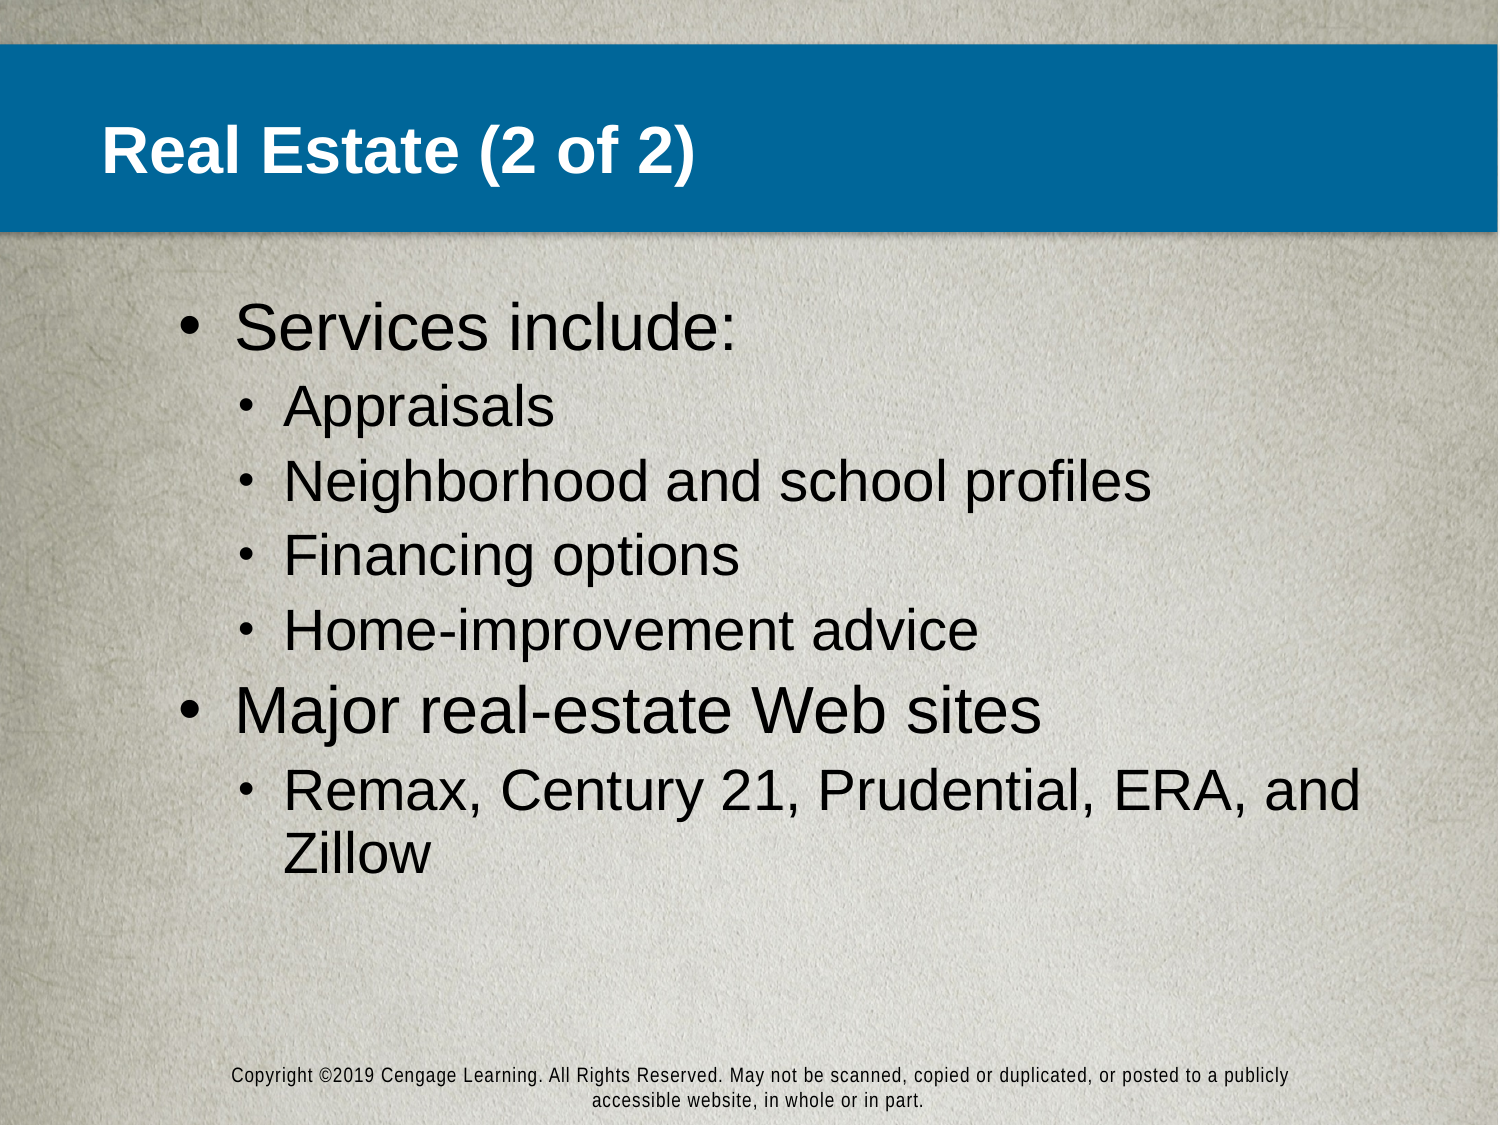

# Real Estate (2 of 2)
Services include:
Appraisals
Neighborhood and school profiles
Financing options
Home-improvement advice
Major real-estate Web sites
Remax, Century 21, Prudential, ERA, and Zillow